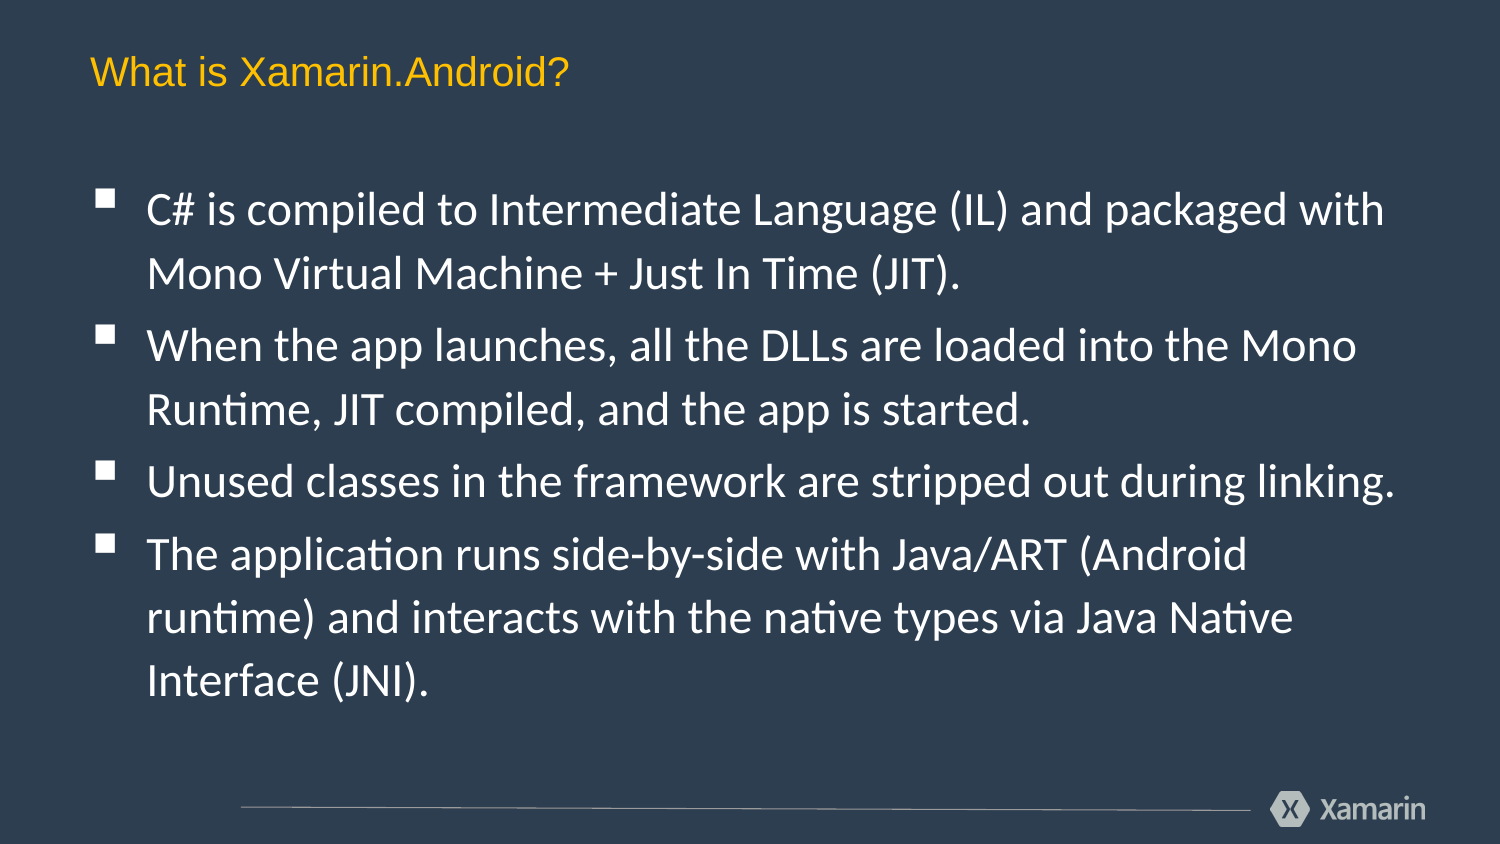

# What is Xamarin.Android?
C# is compiled to Intermediate Language (IL) and packaged with Mono Virtual Machine + Just In Time (JIT).
When the app launches, all the DLLs are loaded into the Mono Runtime, JIT compiled, and the app is started.
Unused classes in the framework are stripped out during linking.
The application runs side-by-side with Java/ART (Android runtime) and interacts with the native types via Java Native Interface (JNI).